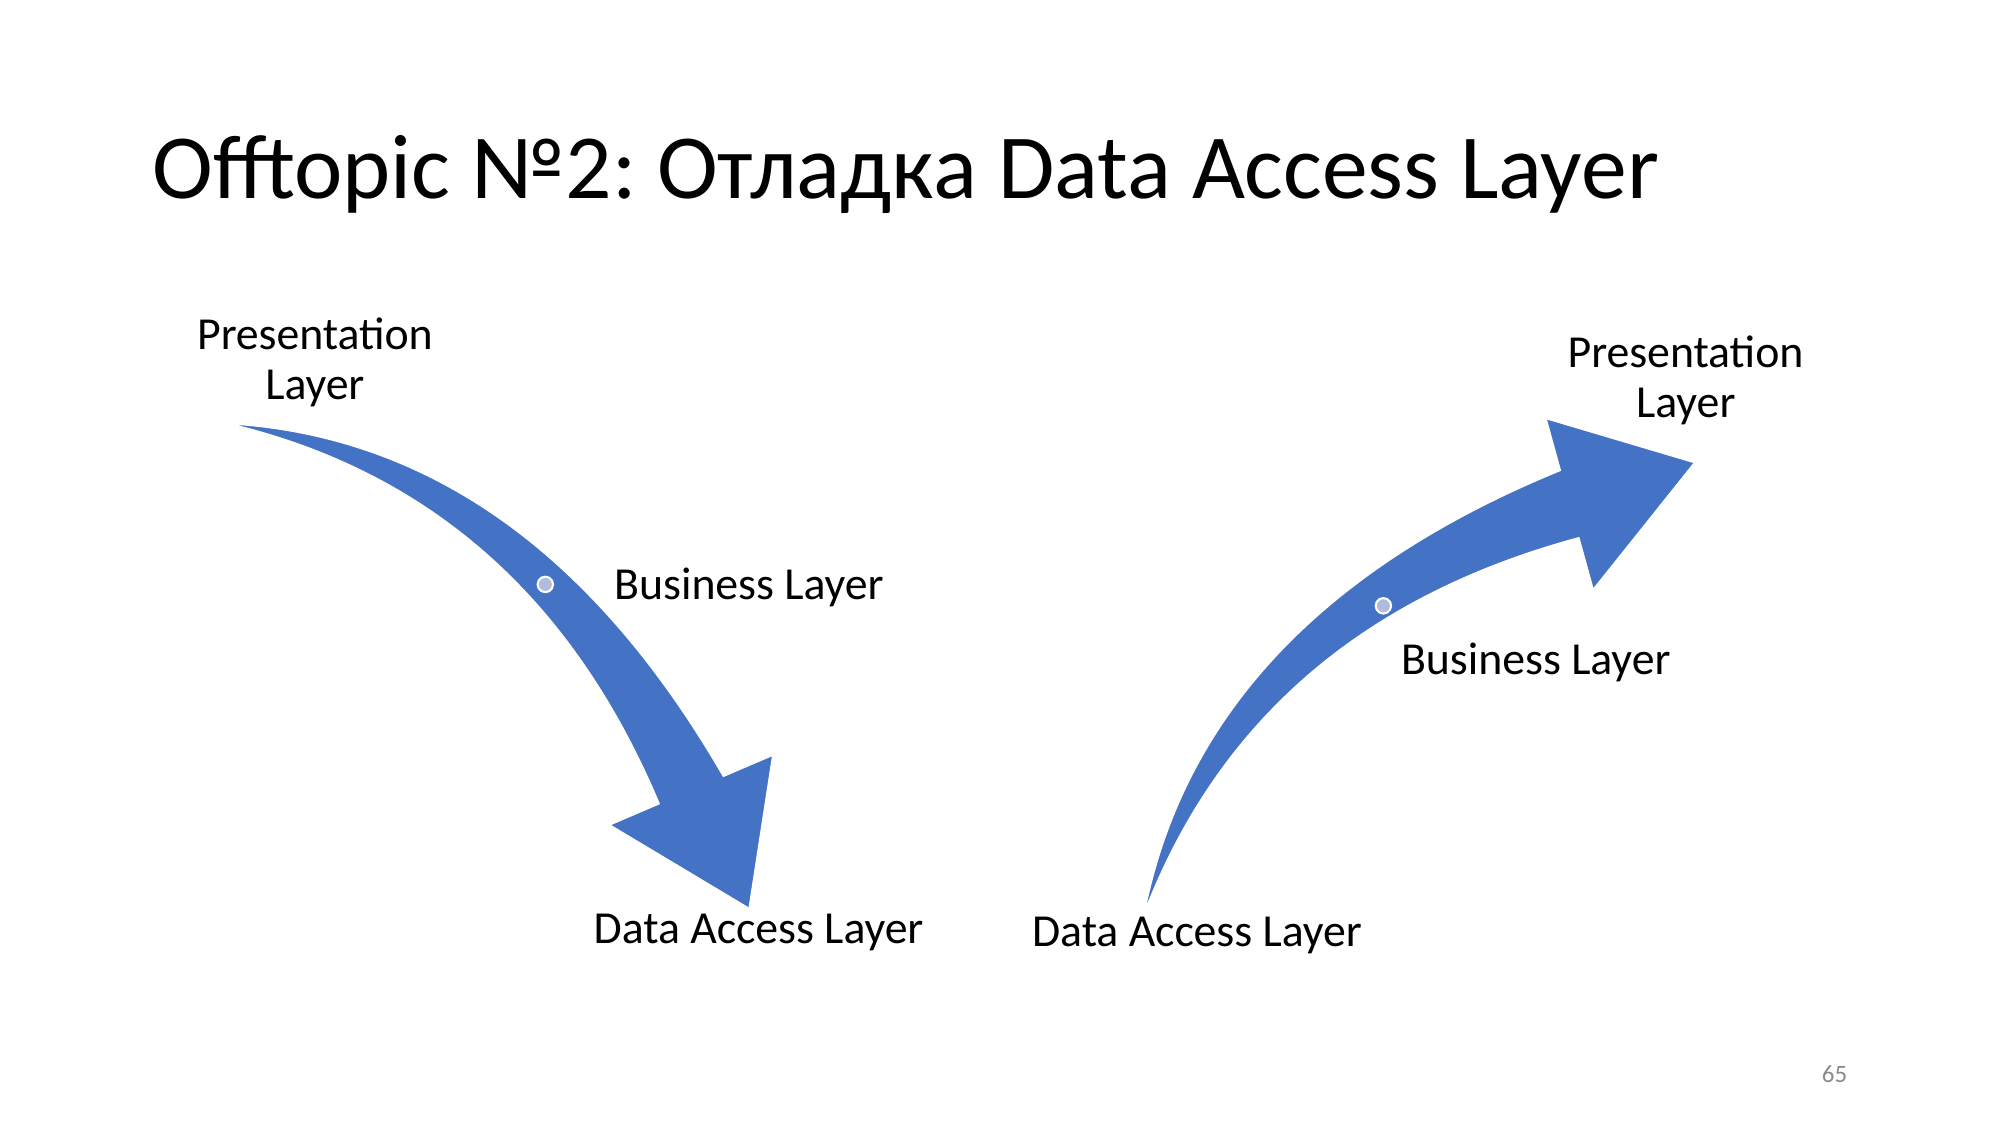

# Offtopic №2: Отладка Data Access Layer
Presentation Layer
Business Layer
Data Access Layer
Data Access Layer
Business Layer
Presentation Layer
65